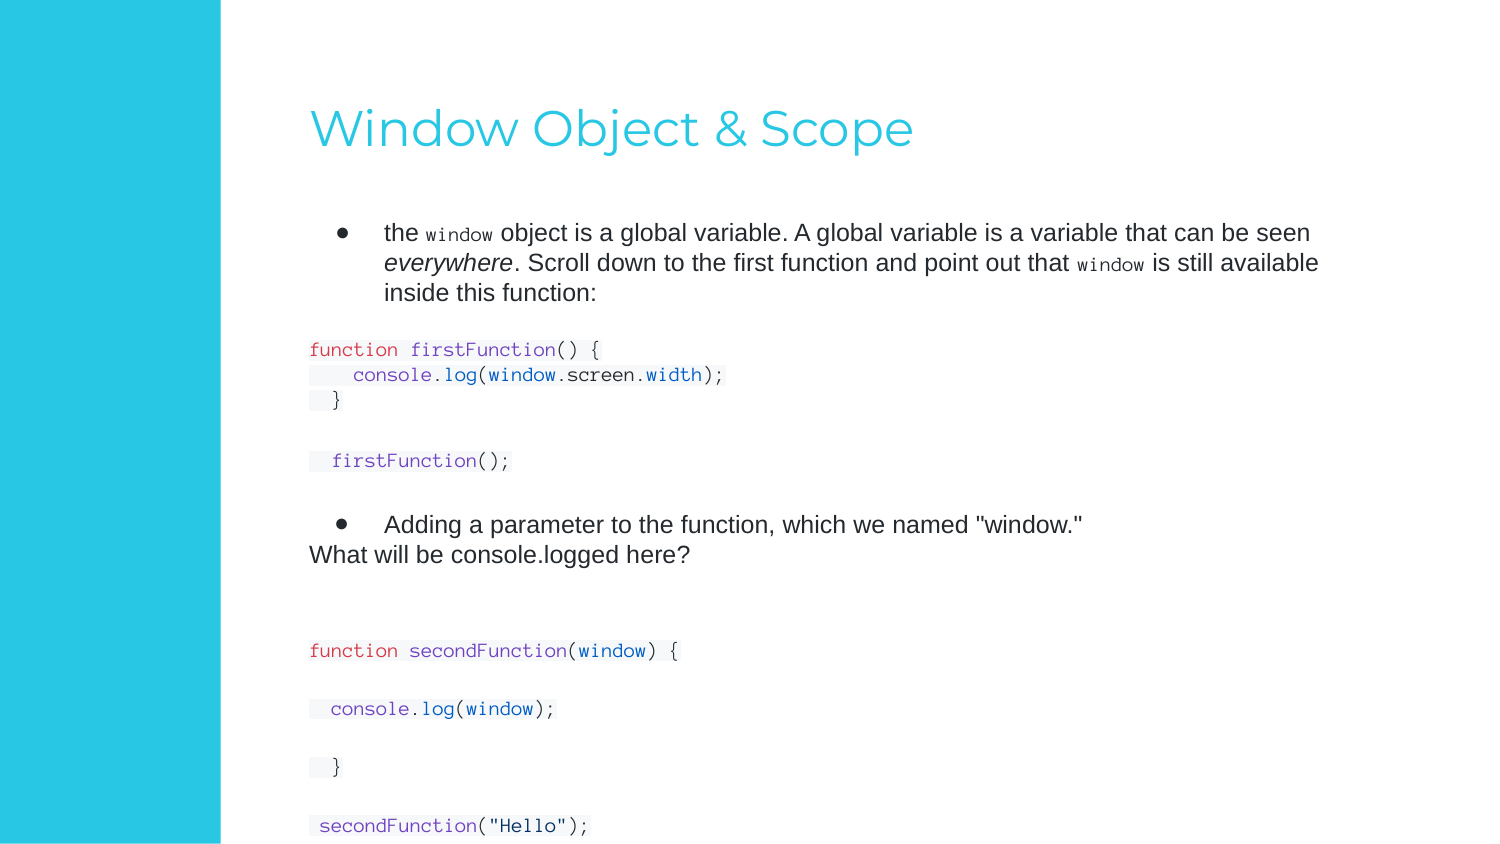

# Window Object & Scope
the window object is a global variable. A global variable is a variable that can be seen everywhere. Scroll down to the first function and point out that window is still available inside this function:

function firstFunction() {
    console.log(window.screen.width);
  }

  firstFunction();

Adding a parameter to the function, which we named "window."
What will be console.logged here?

function secondFunction(window) {
  console.log(window);
  }
 secondFunction("Hello");